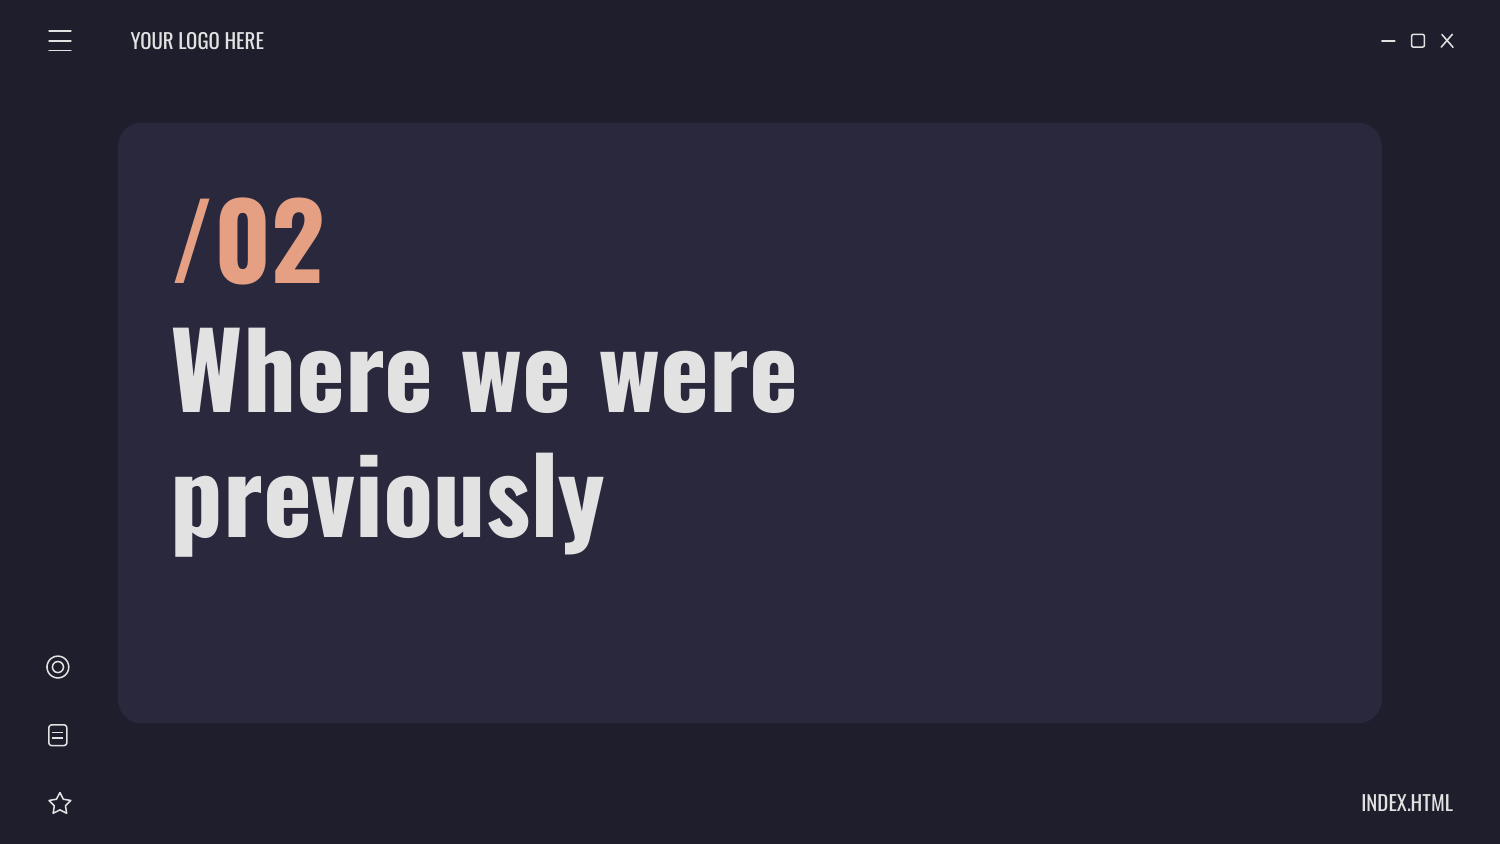

YOUR LOGO HERE

/02
# Where we were previously

INDEX.HTML